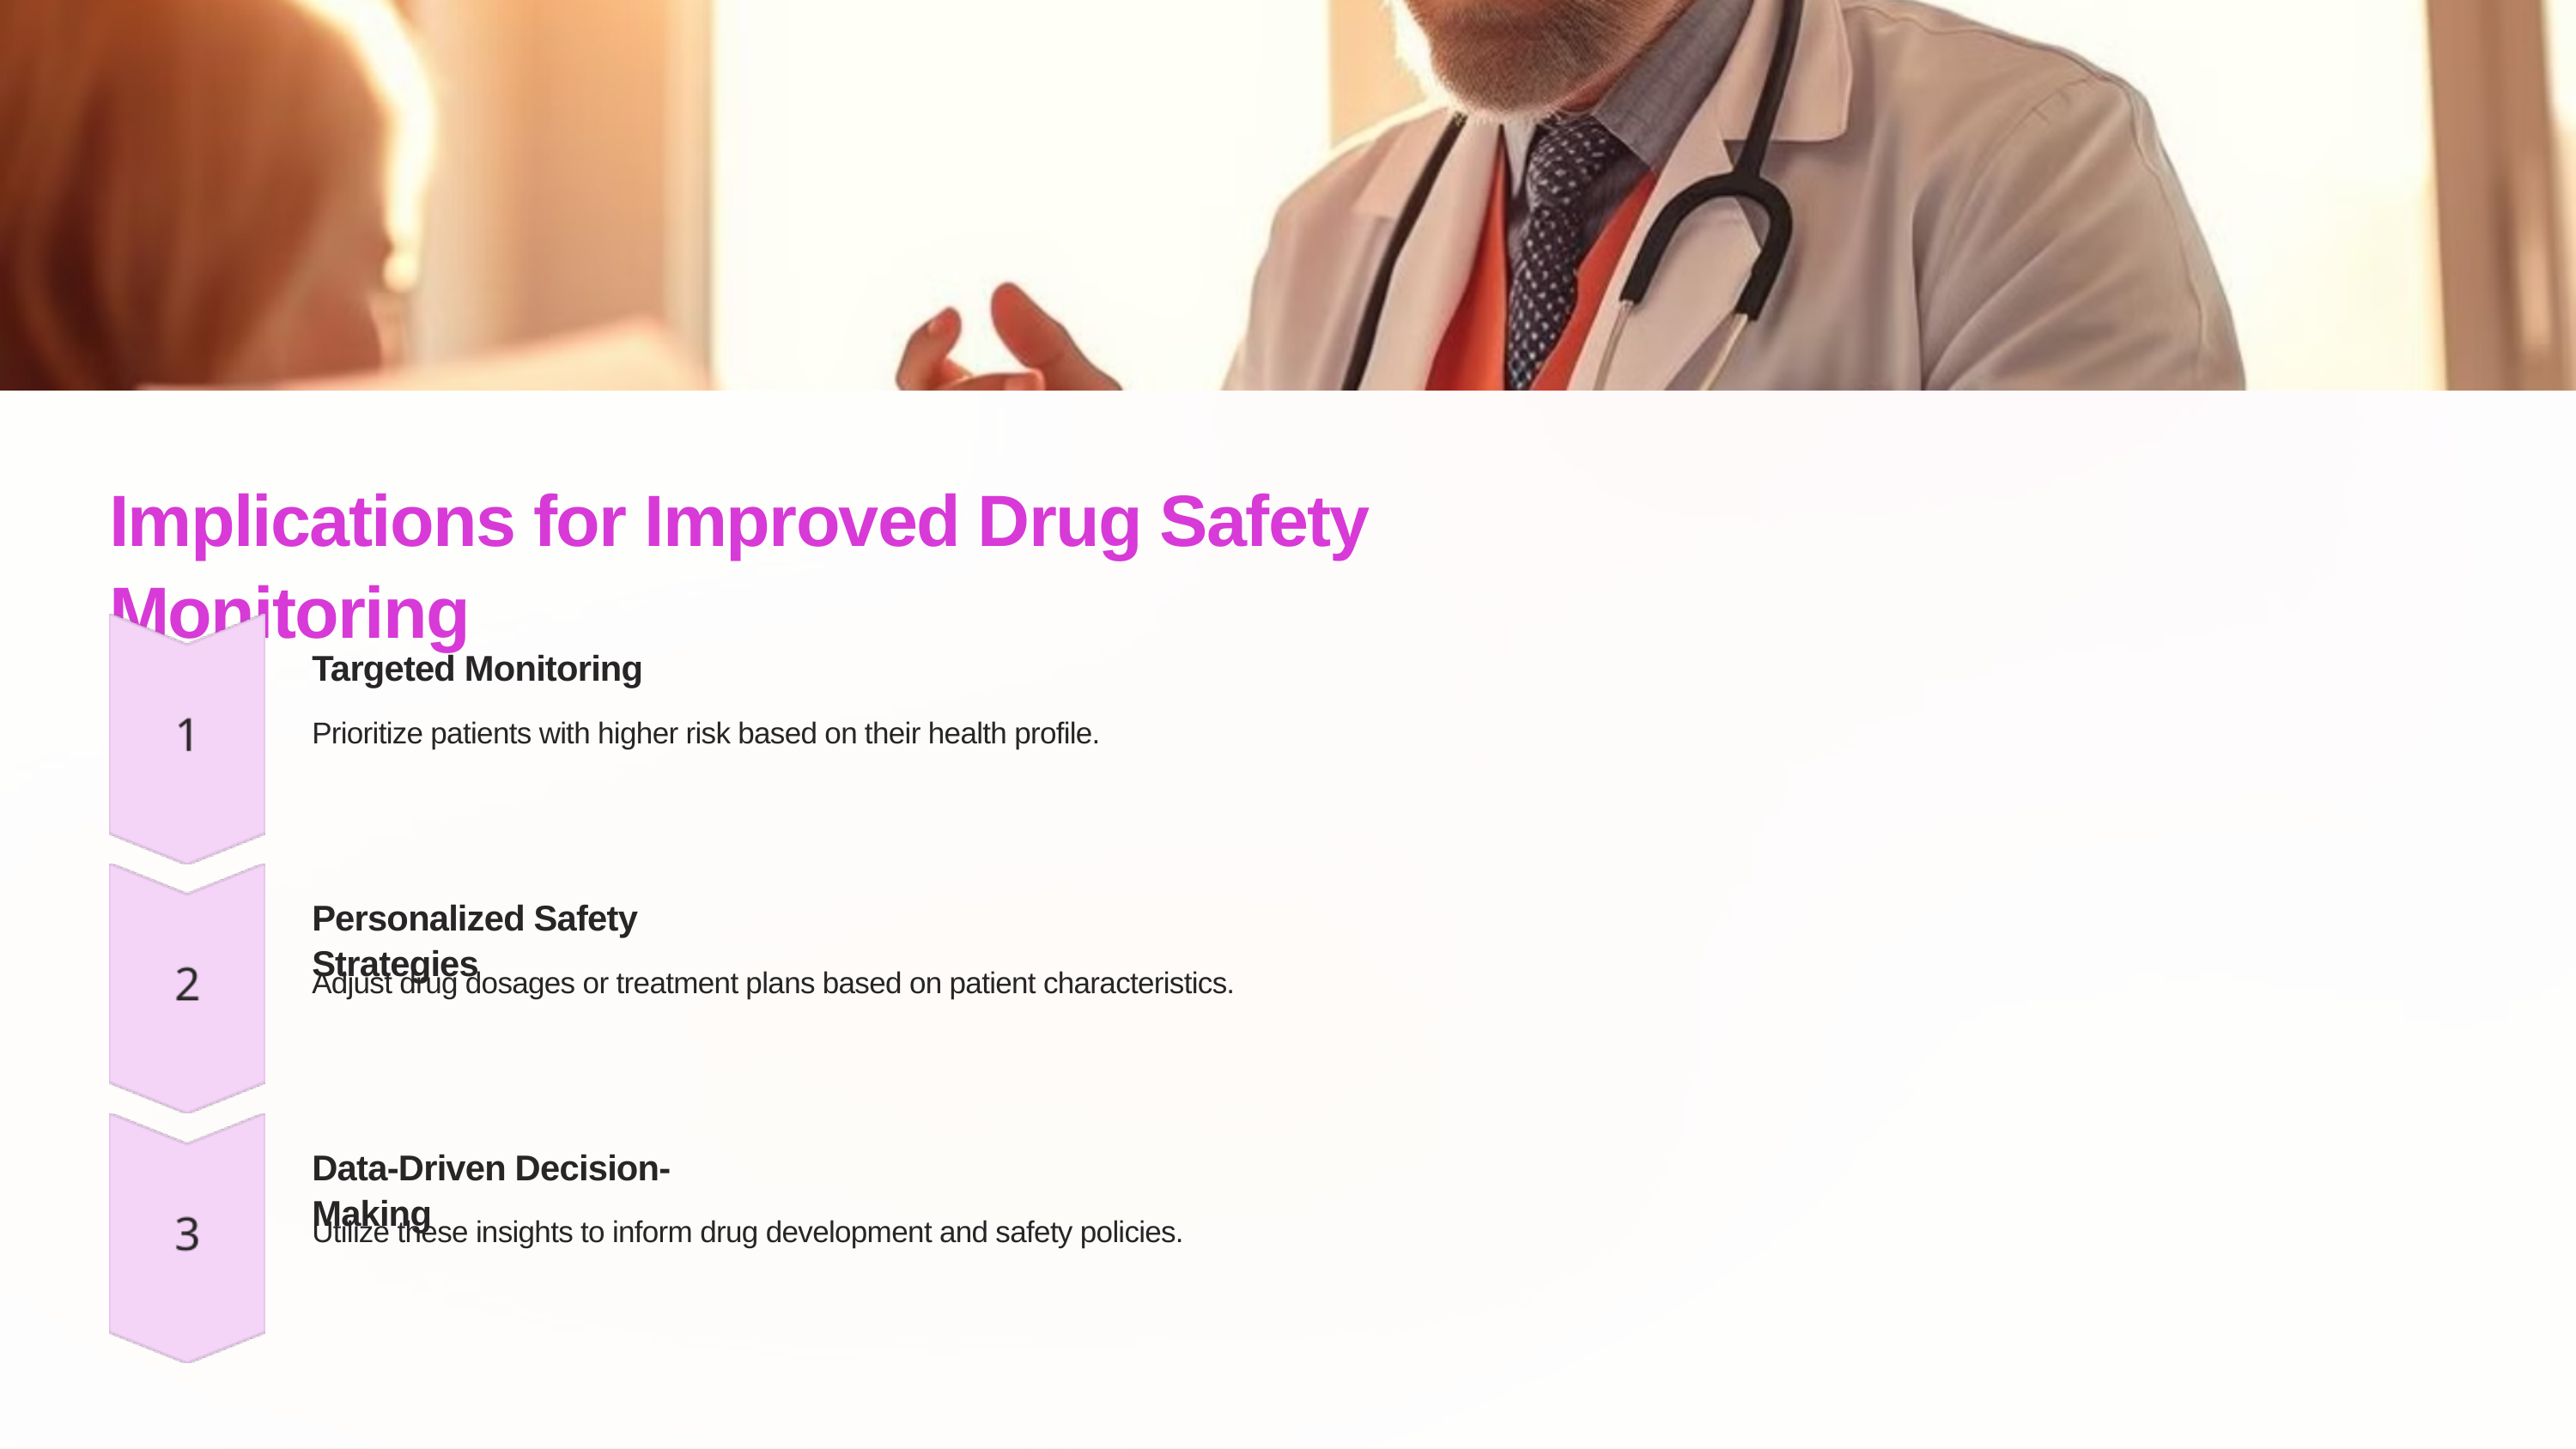

Implications for Improved Drug Safety Monitoring

Targeted Monitoring
Prioritize patients with higher risk based on their health profile.

Personalized Safety Strategies
Adjust drug dosages or treatment plans based on patient characteristics.

Data-Driven Decision-Making
Utilize these insights to inform drug development and safety policies.